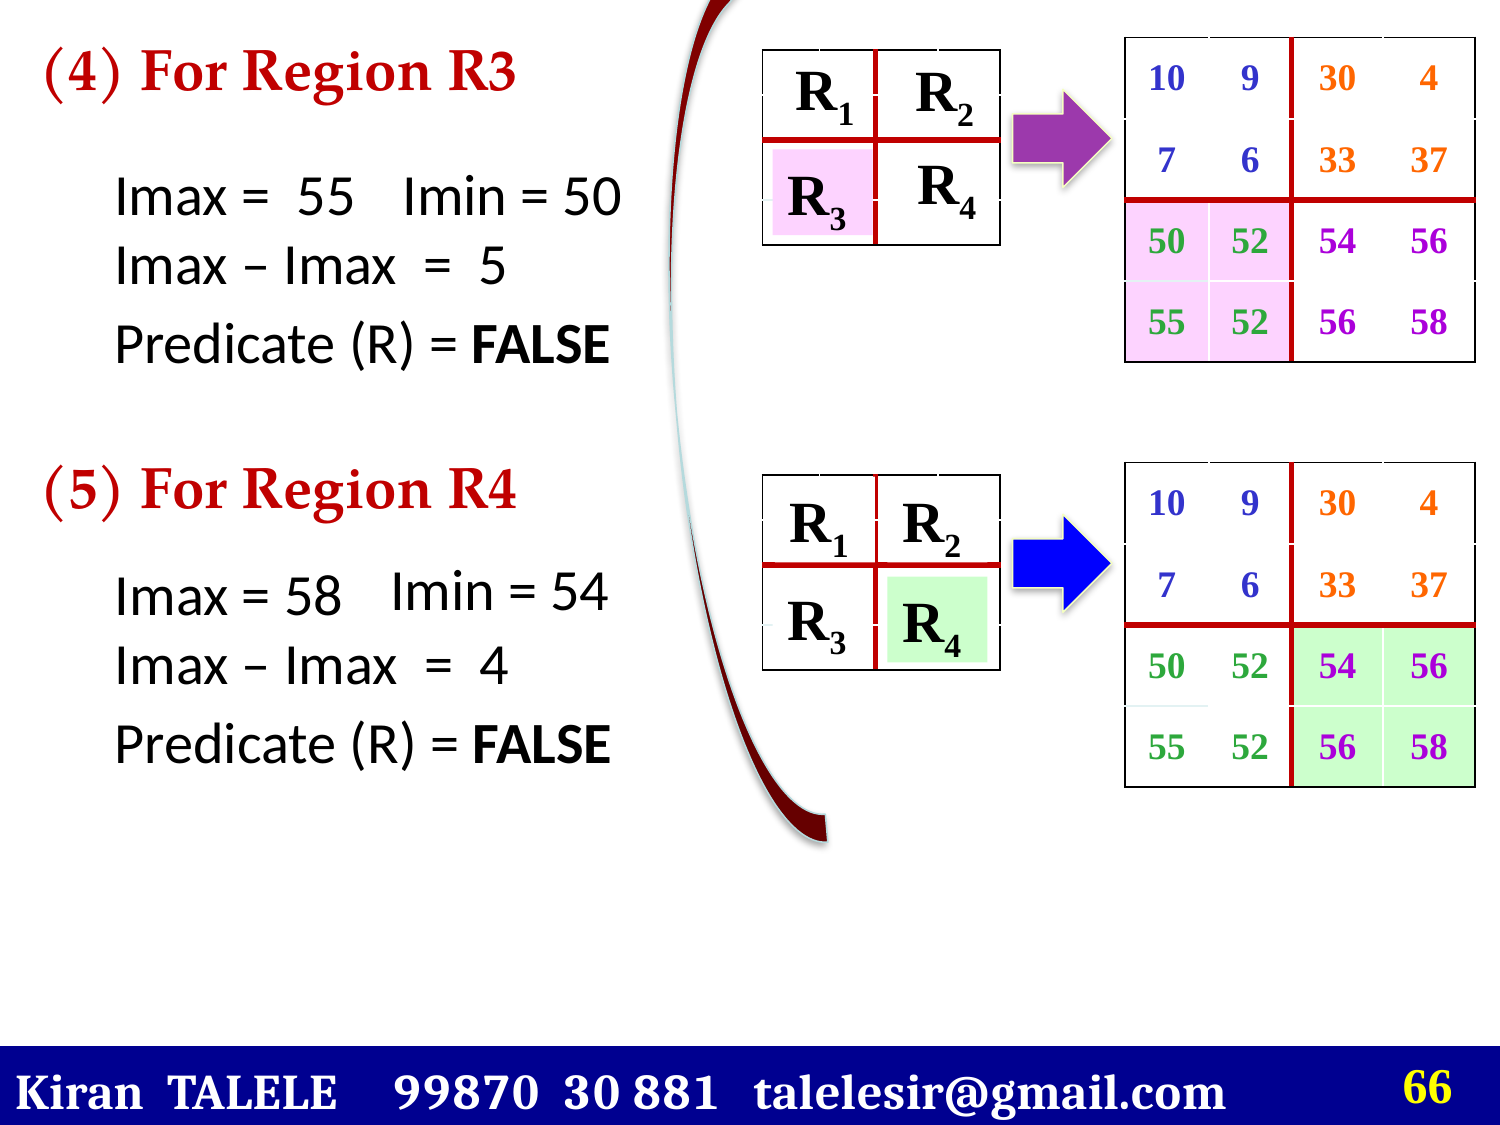

(4) For Region R3
| 10 | 9 | 30 | 4 |
| --- | --- | --- | --- |
| 7 | 6 | 33 | 37 |
| 50 | 52 | 54 | 56 |
| 55 | 52 | 56 | 58 |
R1
R2
|  |  |  |  |
| --- | --- | --- | --- |
|  |  |  |  |
|  |  |  |  |
|  |  |  |  |

R4
Imax =  55
Imin = 50
R3
Imax – Imax  =  5
Predicate (R) = FALSE
(5) For Region R4
| 10 | 9 | 30 | 4 |
| --- | --- | --- | --- |
| 7 | 6 | 33 | 37 |
| 50 | 52 | 54 | 56 |
| 55 | 52 | 56 | 58 |
|  |  |  |  |
| --- | --- | --- | --- |
|  |  |  |  |
|  |  |  |  |
|  |  |  |  |
R1
R2

Imin = 54
Imax = 58
R3
R4
Imax – Imax  =  4
Predicate (R) = FALSE
Kiran  TALELE     99870  30 881   talelesir@gmail.com
66